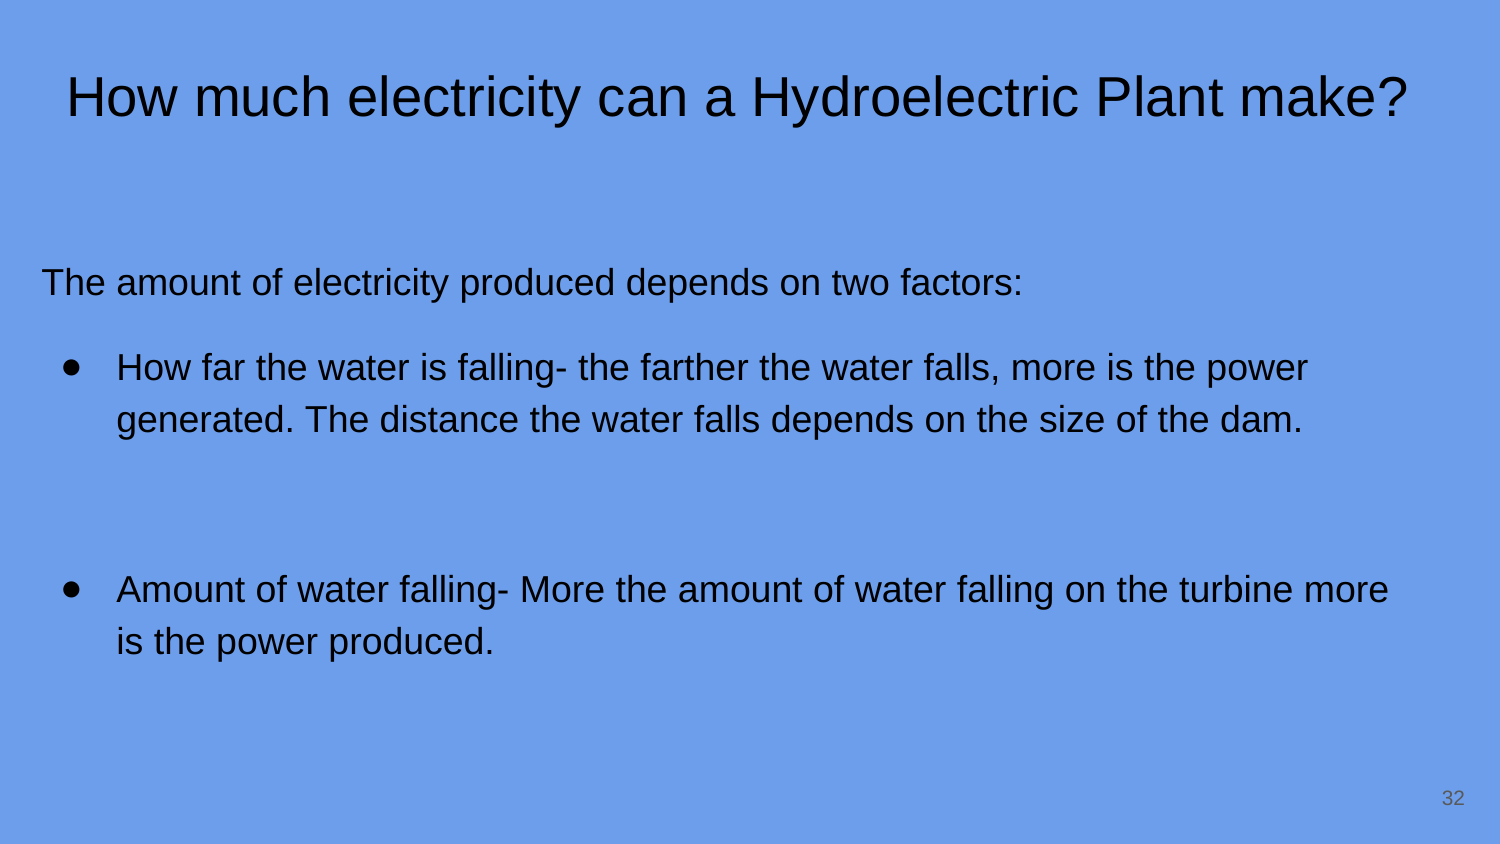

# How much electricity can a Hydroelectric Plant make?

The amount of electricity produced depends on two factors:
How far the water is falling- the farther the water falls, more is the power generated. The distance the water falls depends on the size of the dam.

Amount of water falling- More the amount of water falling on the turbine more is the power produced.
32